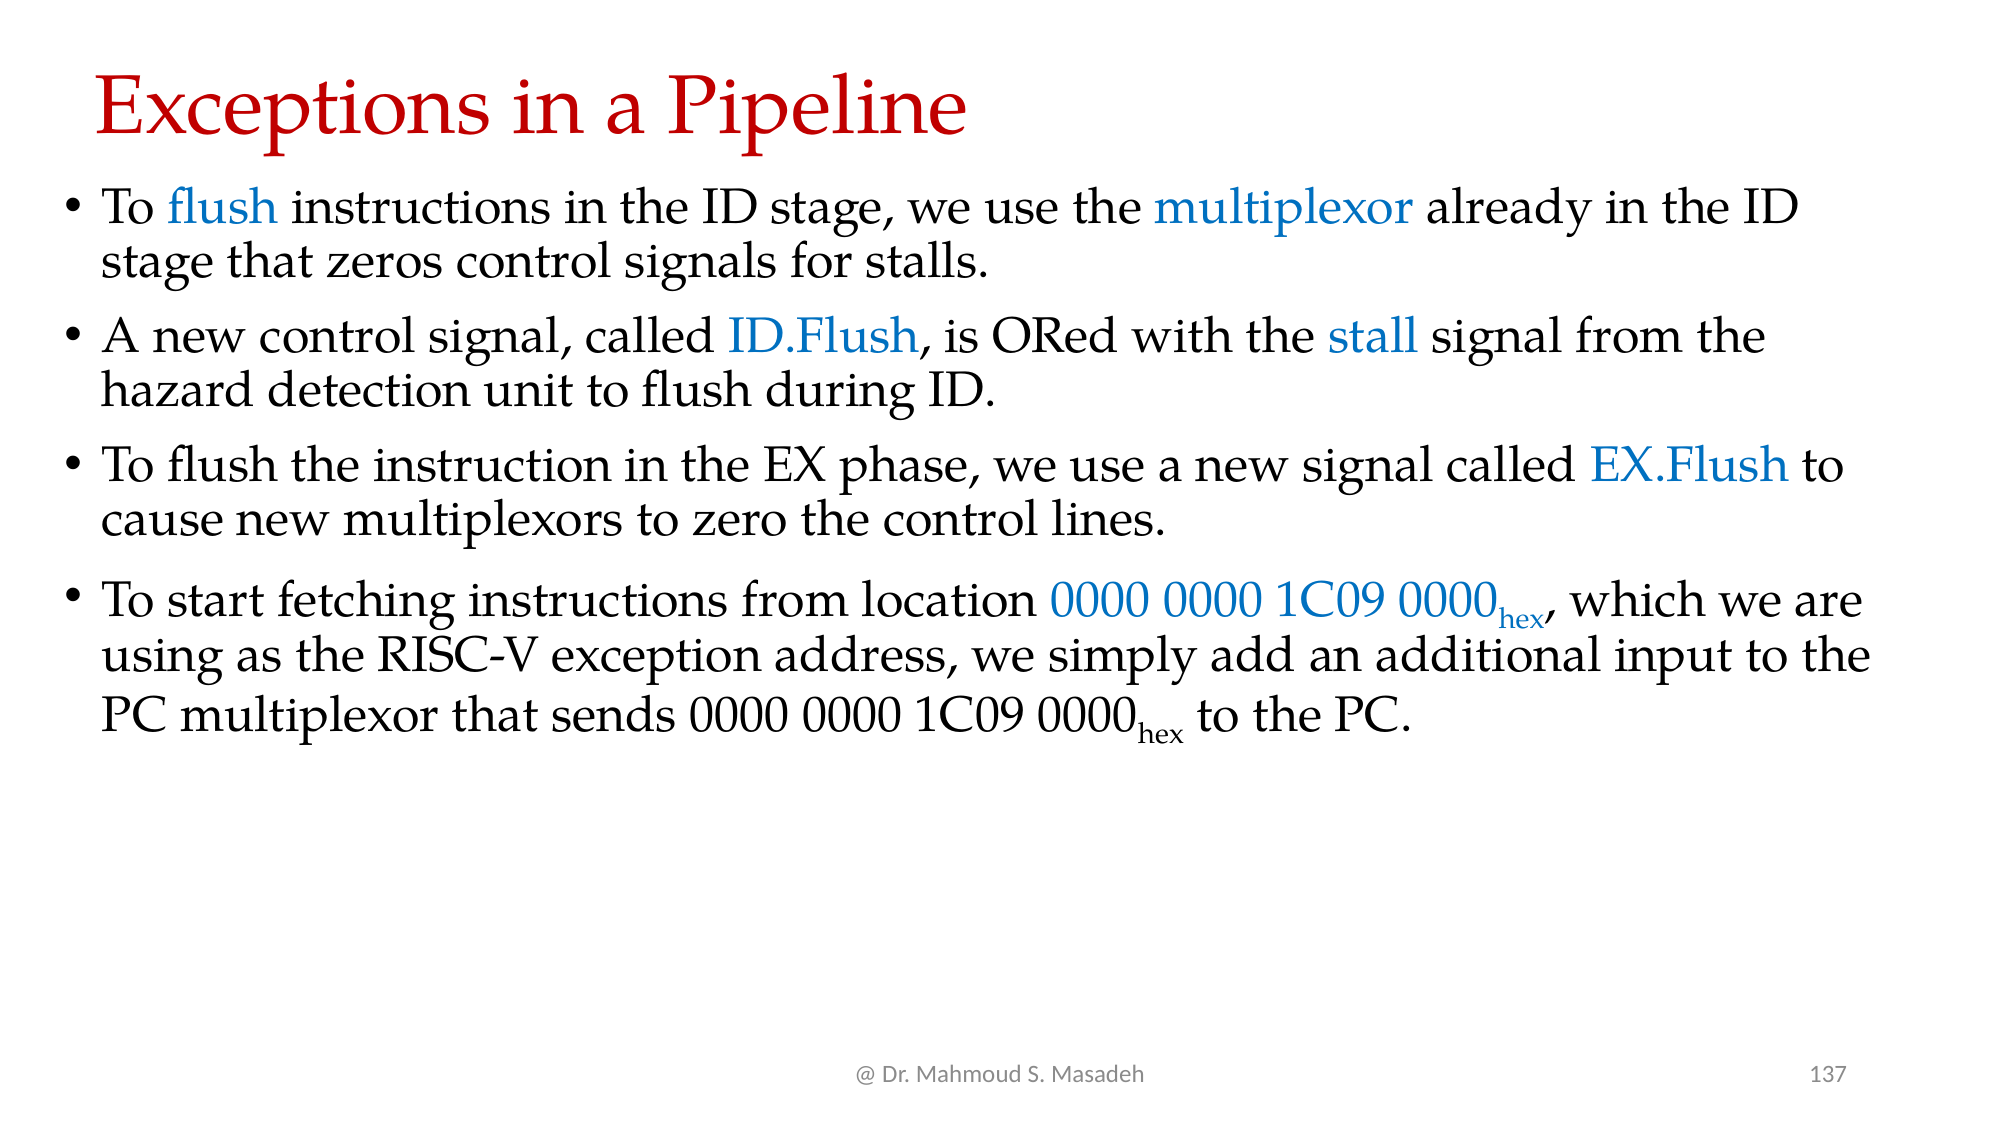

# Exceptions in a Pipeline
To flush instructions in the ID stage, we use the multiplexor already in the ID stage that zeros control signals for stalls.
A new control signal, called ID.Flush, is ORed with the stall signal from the hazard detection unit to flush during ID.
To flush the instruction in the EX phase, we use a new signal called EX.Flush to cause new multiplexors to zero the control lines.
To start fetching instructions from location 0000 0000 1C09 0000hex, which we are using as the RISC-V exception address, we simply add an additional input to the PC multiplexor that sends 0000 0000 1C09 0000hex to the PC.
@ Dr. Mahmoud S. Masadeh
137